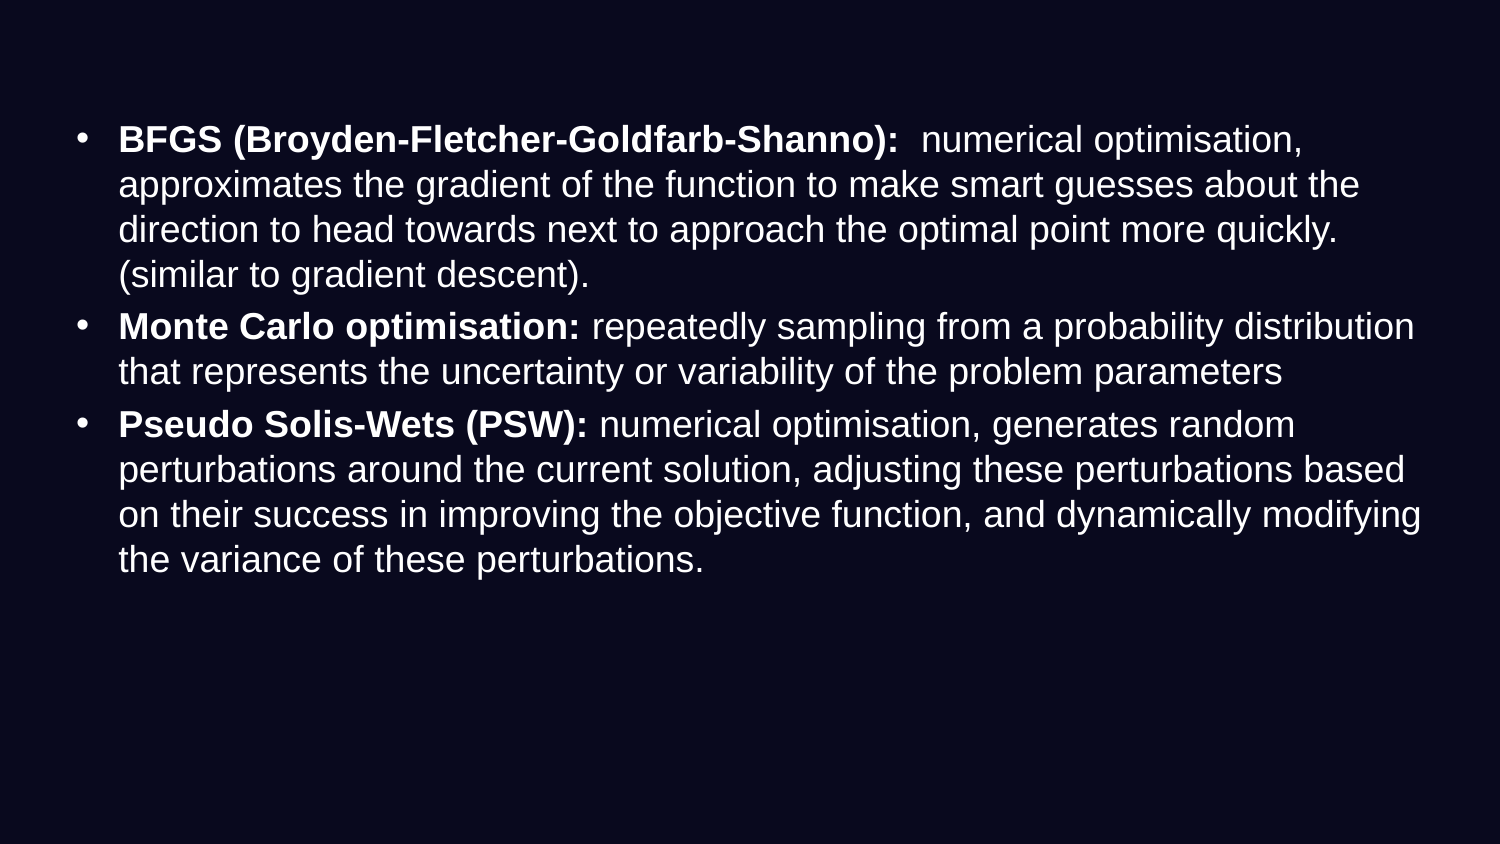

BFGS (Broyden-Fletcher-Goldfarb-Shanno):  numerical optimisation, approximates the gradient of the function to make smart guesses about the direction to head towards next to approach the optimal point more quickly.  (similar to gradient descent).
Monte Carlo optimisation: repeatedly sampling from a probability distribution that represents the uncertainty or variability of the problem parameters
Pseudo Solis-Wets (PSW): numerical optimisation, generates random perturbations around the current solution, adjusting these perturbations based on their success in improving the objective function, and dynamically modifying the variance of these perturbations.

6